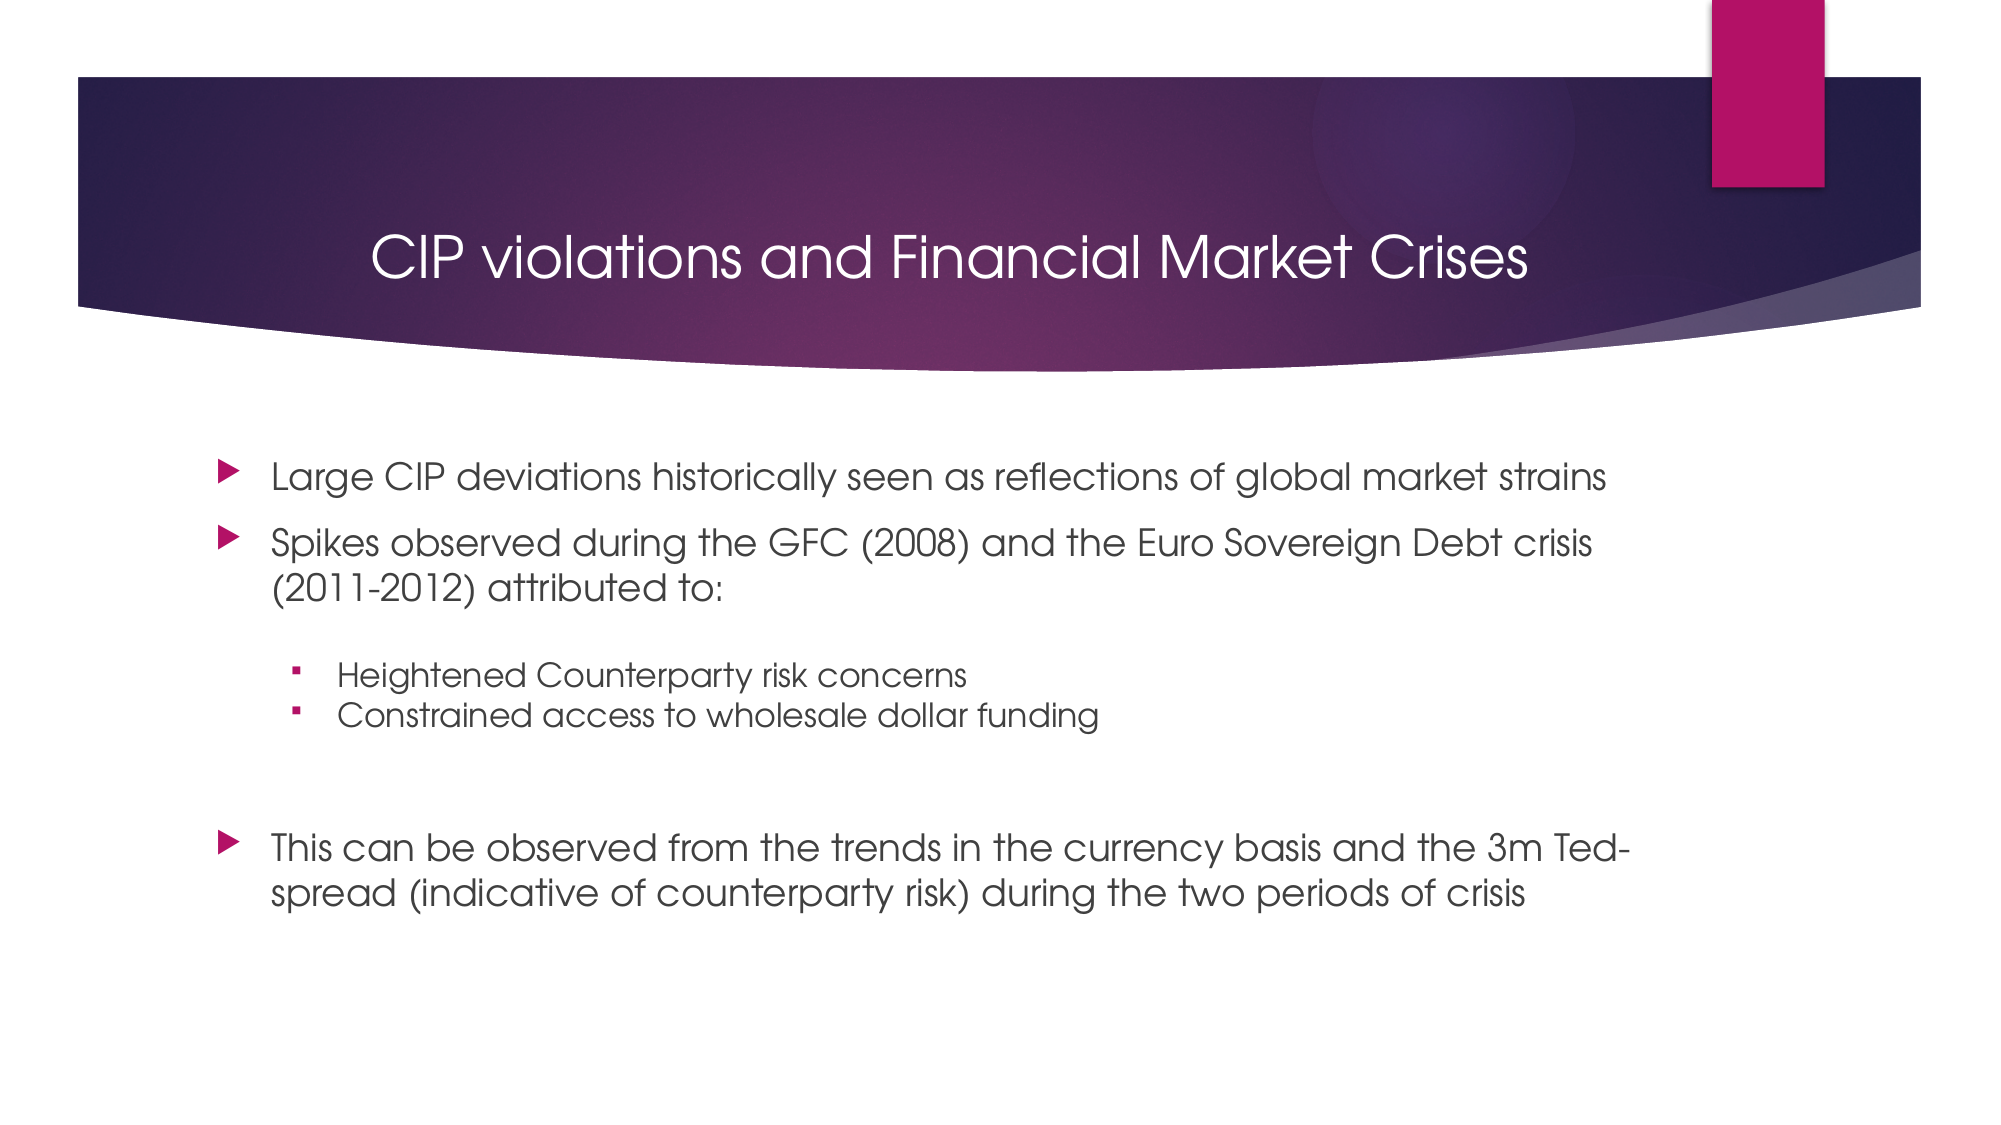

# CIP violations and Financial Market Crises

Large CIP deviations historically seen as reflections of global market strains
Spikes observed during the GFC (2008) and the Euro Sovereign Debt crisis  (2011-2012) attributed to:

Heightened Counterparty risk concerns
Constrained access to wholesale dollar funding

This can be observed from the trends in the currency basis and the 3m Ted-spread (indicative of counterparty risk) during the two periods of crisis